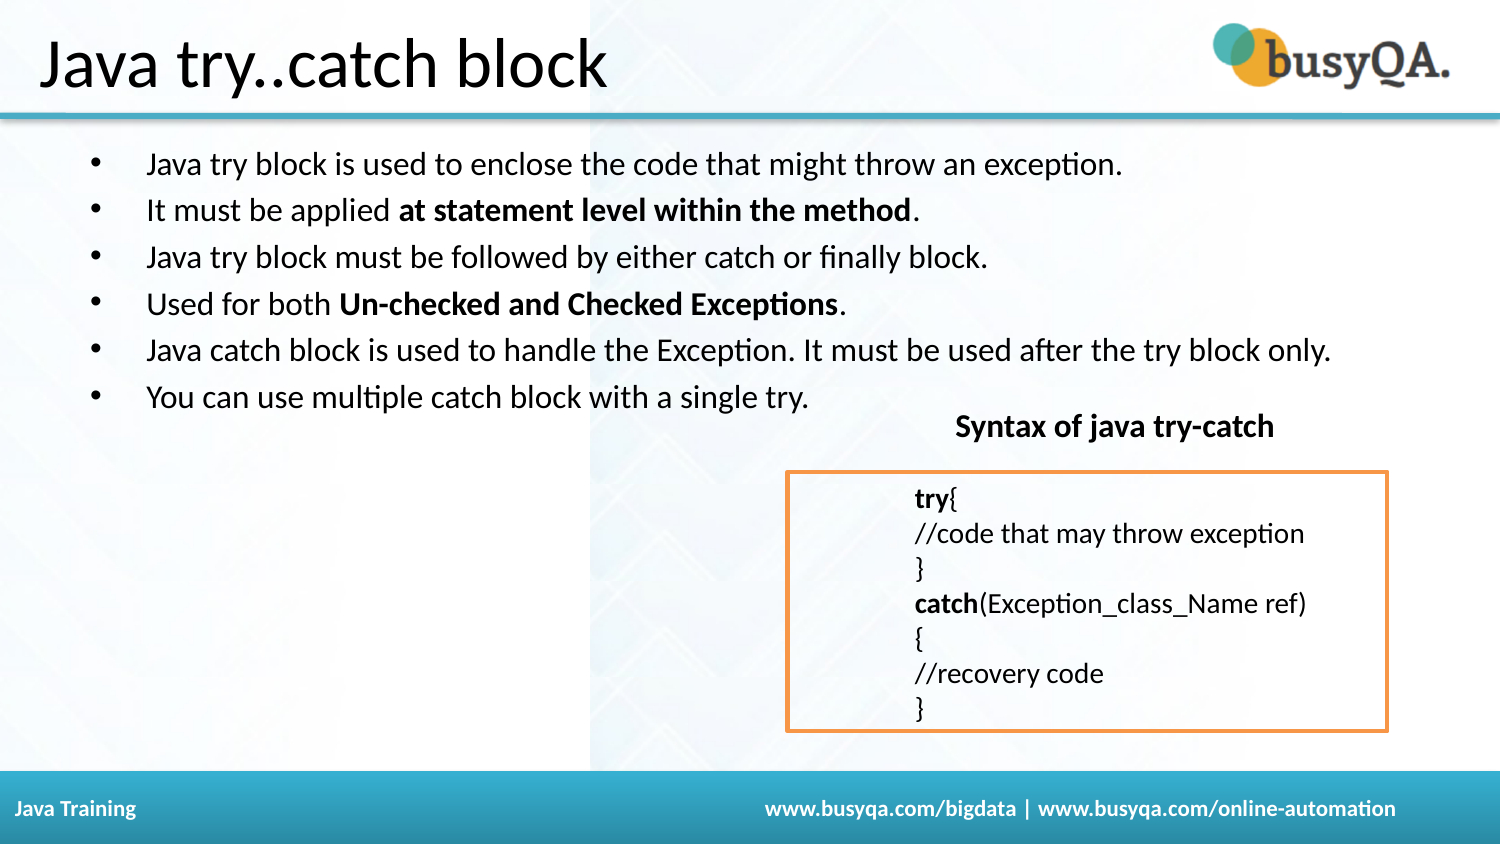

# Java try..catch block
Java try block is used to enclose the code that might throw an exception.
It must be applied at statement level within the method.
Java try block must be followed by either catch or finally block.
Used for both Un-checked and Checked Exceptions.
Java catch block is used to handle the Exception. It must be used after the try block only.
You can use multiple catch block with a single try.

Syntax of java try-catch
try{
//code that may throw exception
}
catch(Exception_class_Name ref)
{
//recovery code
}
99